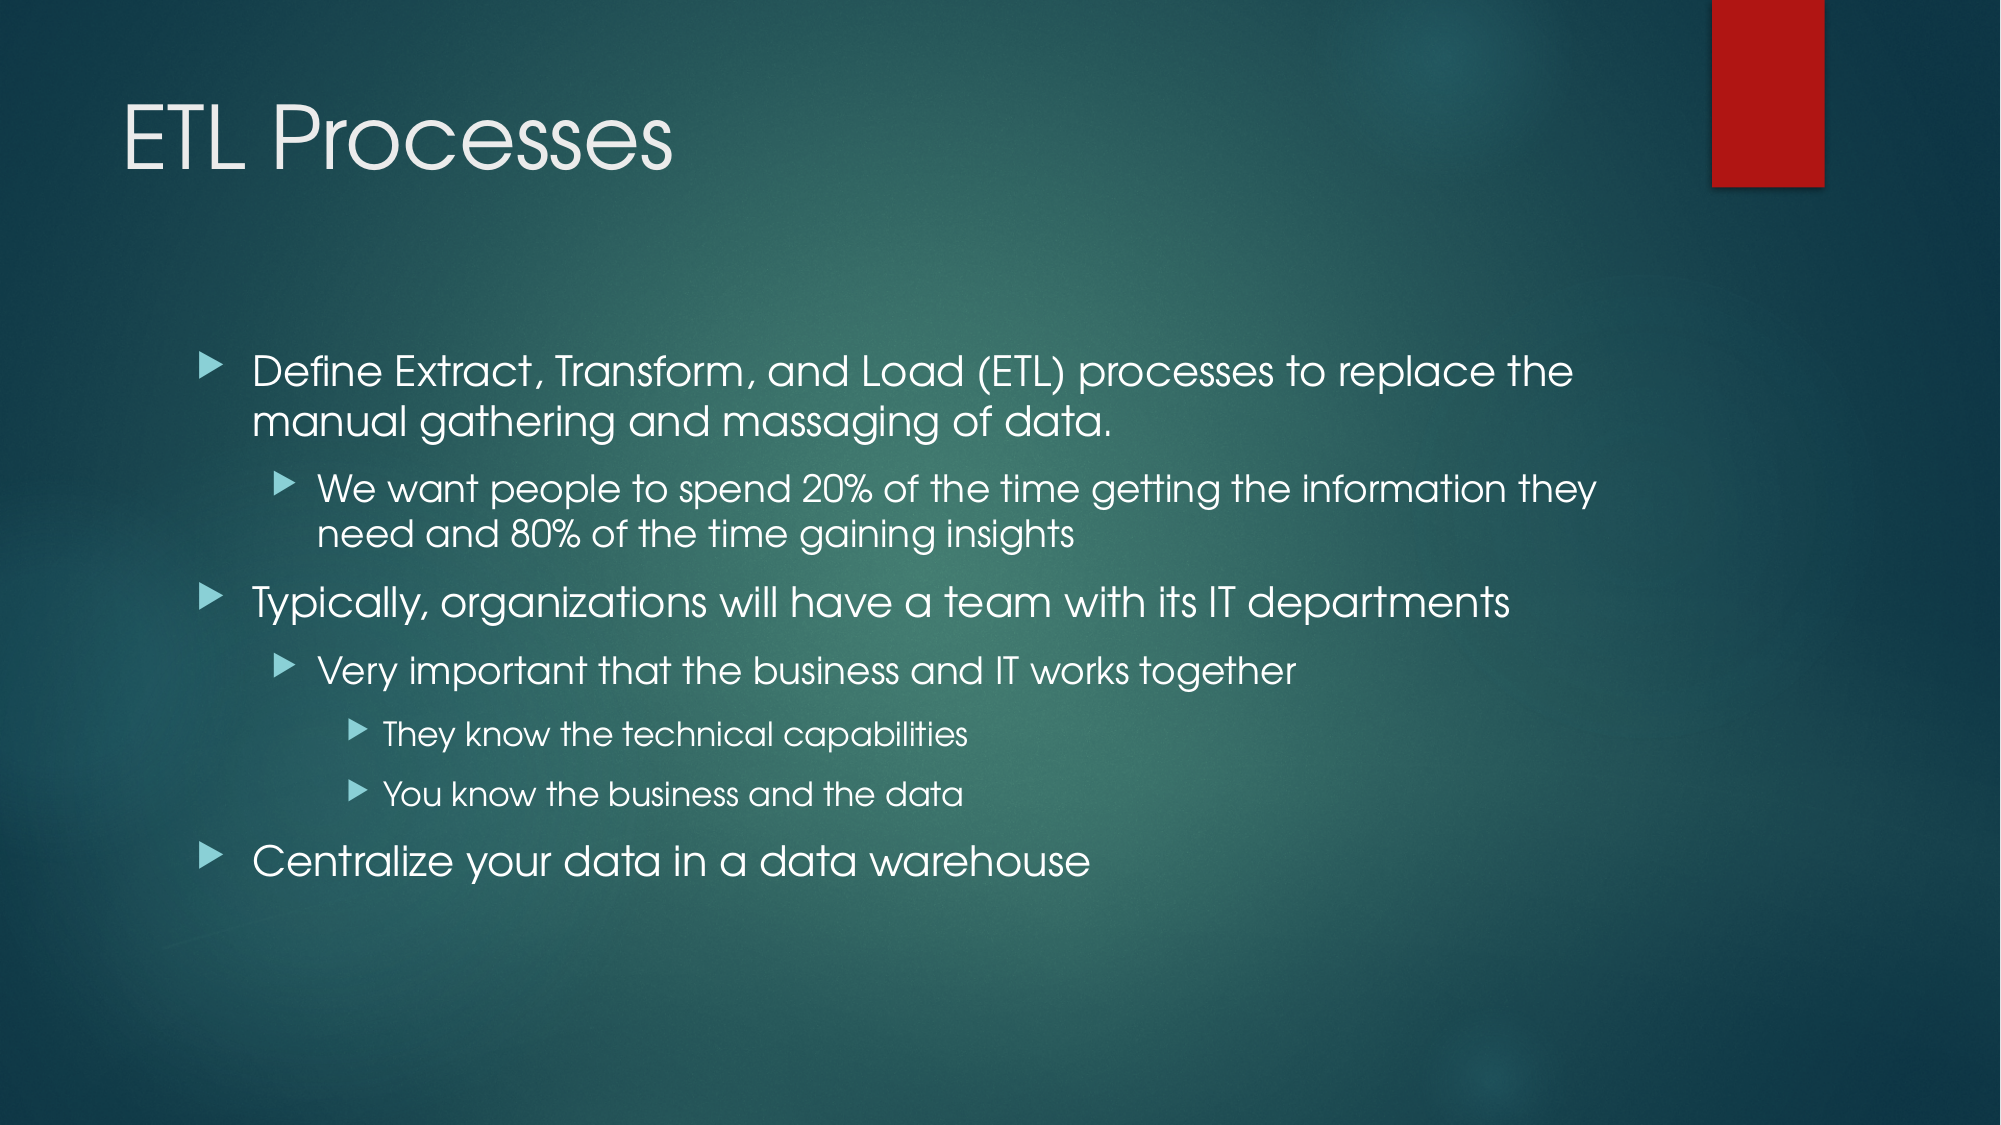

# ETL Processes
Define Extract, Transform, and Load (ETL) processes to replace the manual gathering and massaging of data.
We want people to spend 20% of the time getting the information they need and 80% of the time gaining insights
Typically, organizations will have a team with its IT departments
Very important that the business and IT works together
They know the technical capabilities
You know the business and the data
Centralize your data in a data warehouse